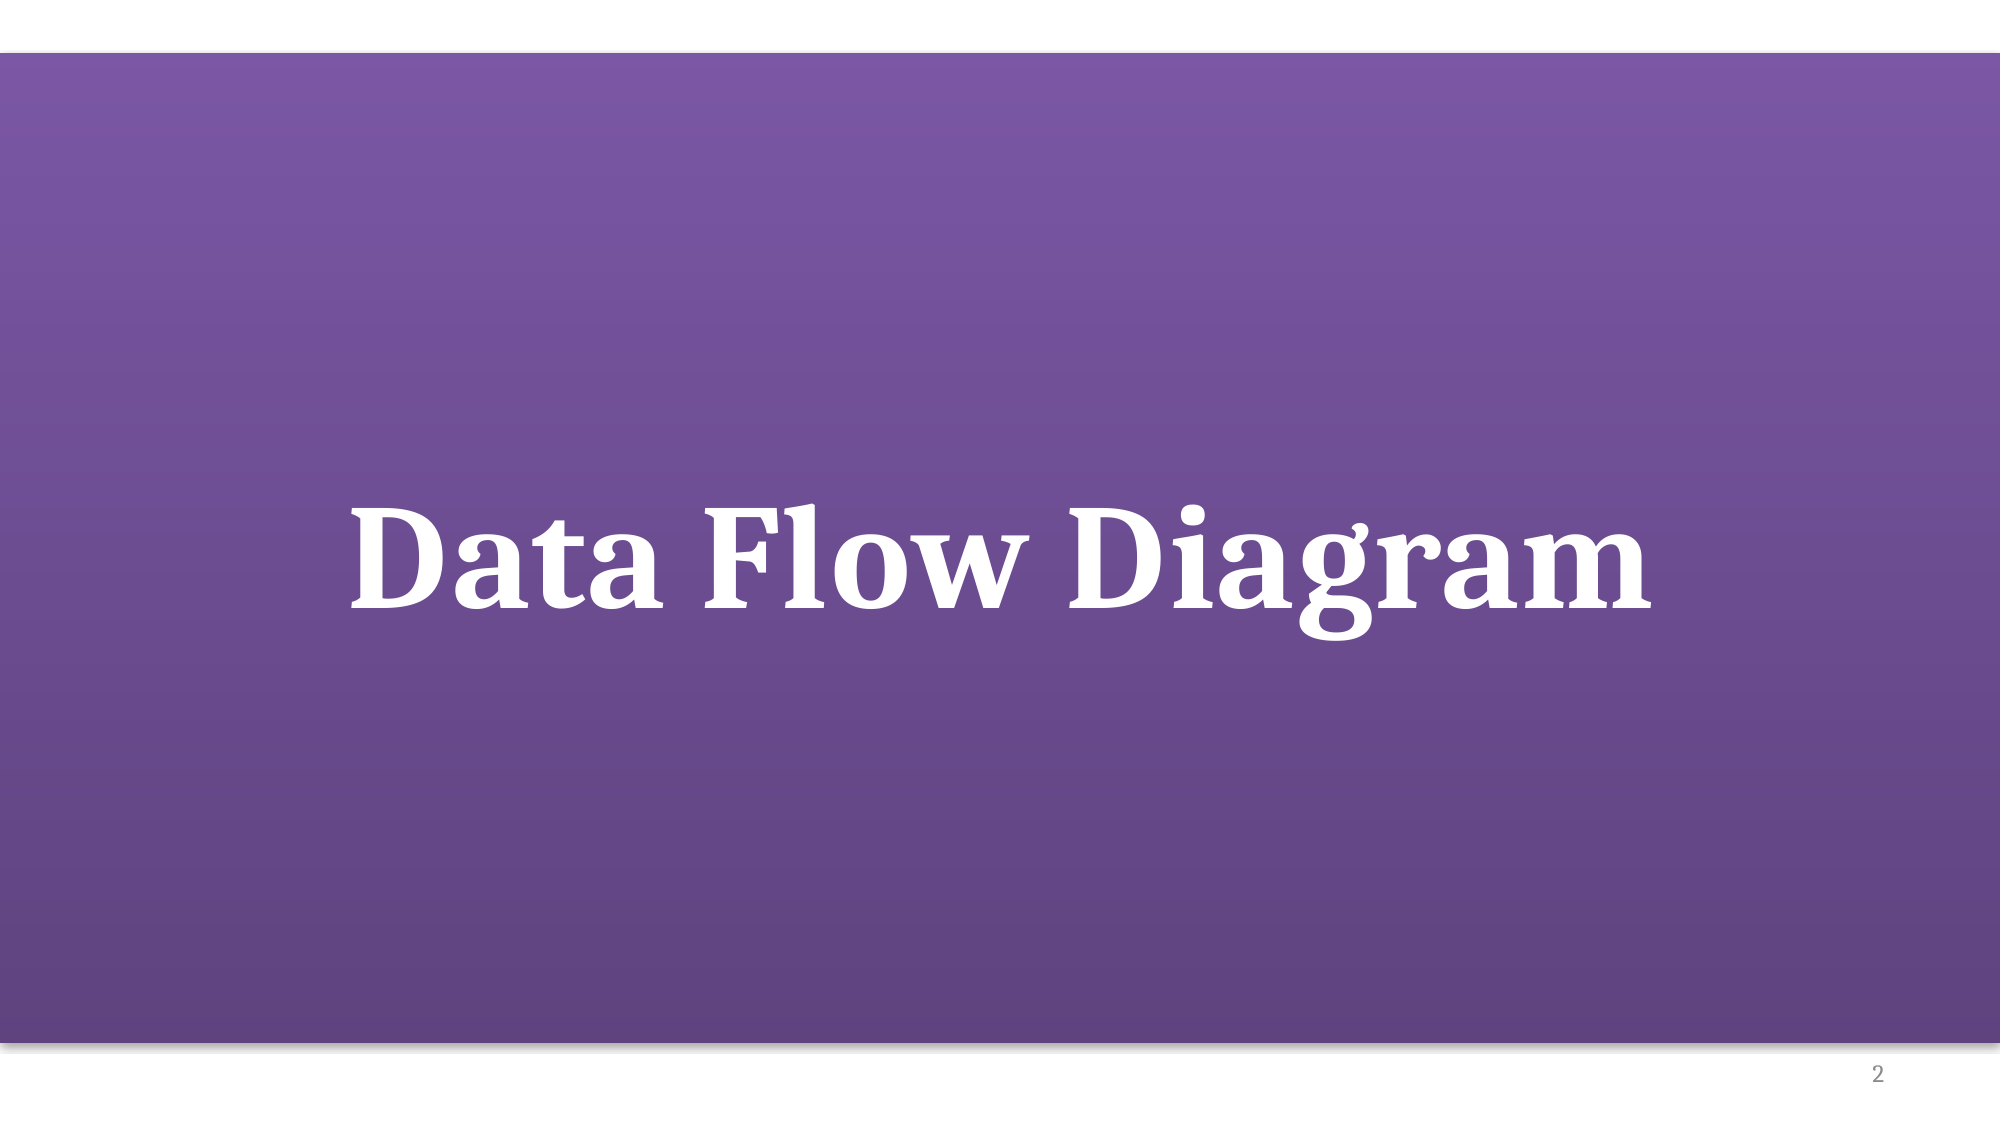

# Data Flow Diagram

2
10 December 2016